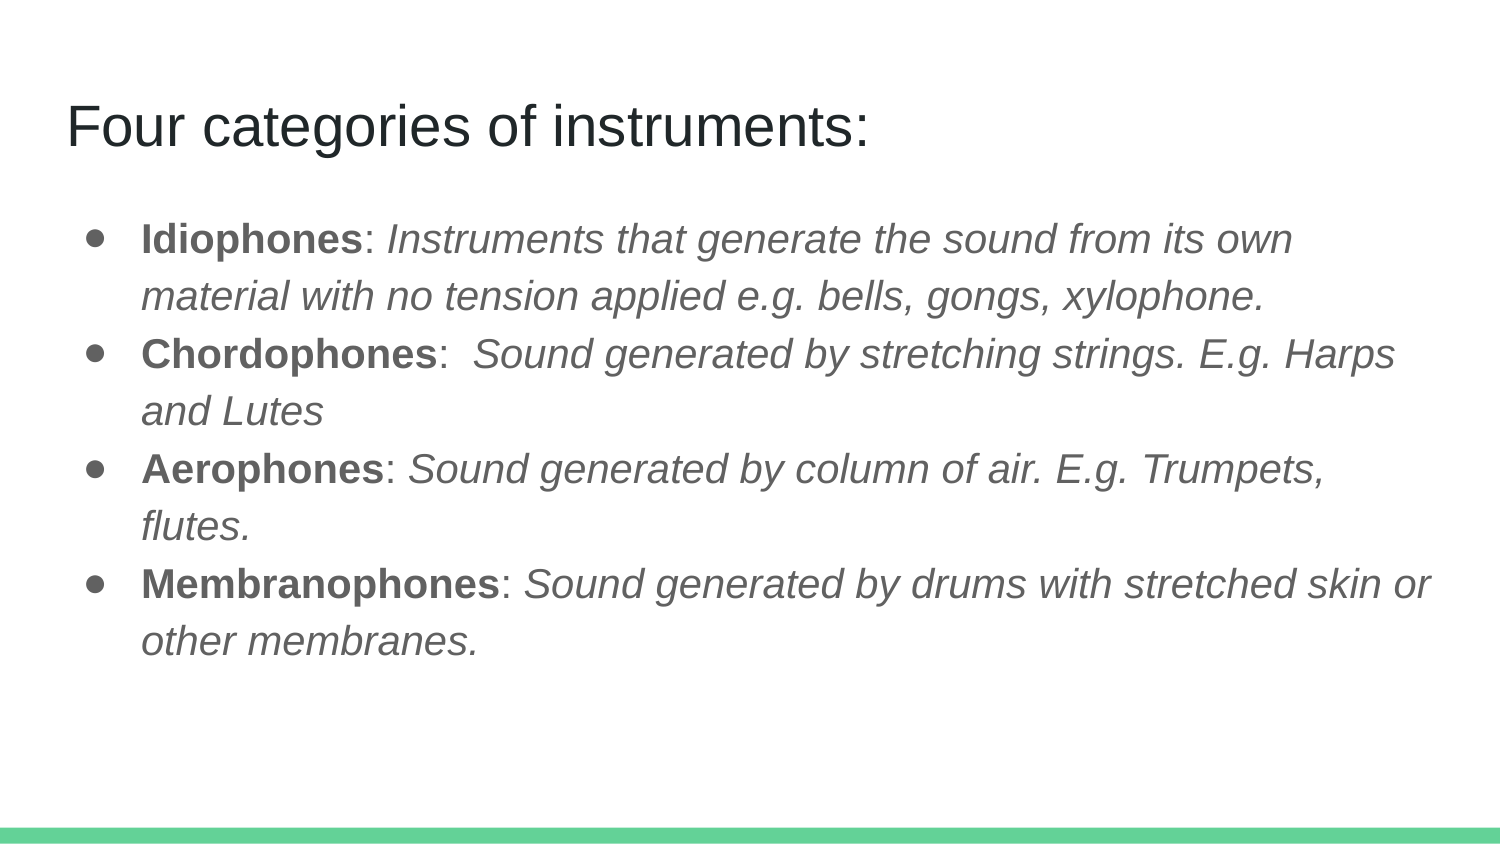

# Four categories of instruments:
Idiophones: Instruments that generate the sound from its own material with no tension applied e.g. bells, gongs, xylophone.
Chordophones:  Sound generated by stretching strings. E.g. Harps and Lutes
Aerophones: Sound generated by column of air. E.g. Trumpets, flutes.
Membranophones: Sound generated by drums with stretched skin or other membranes.